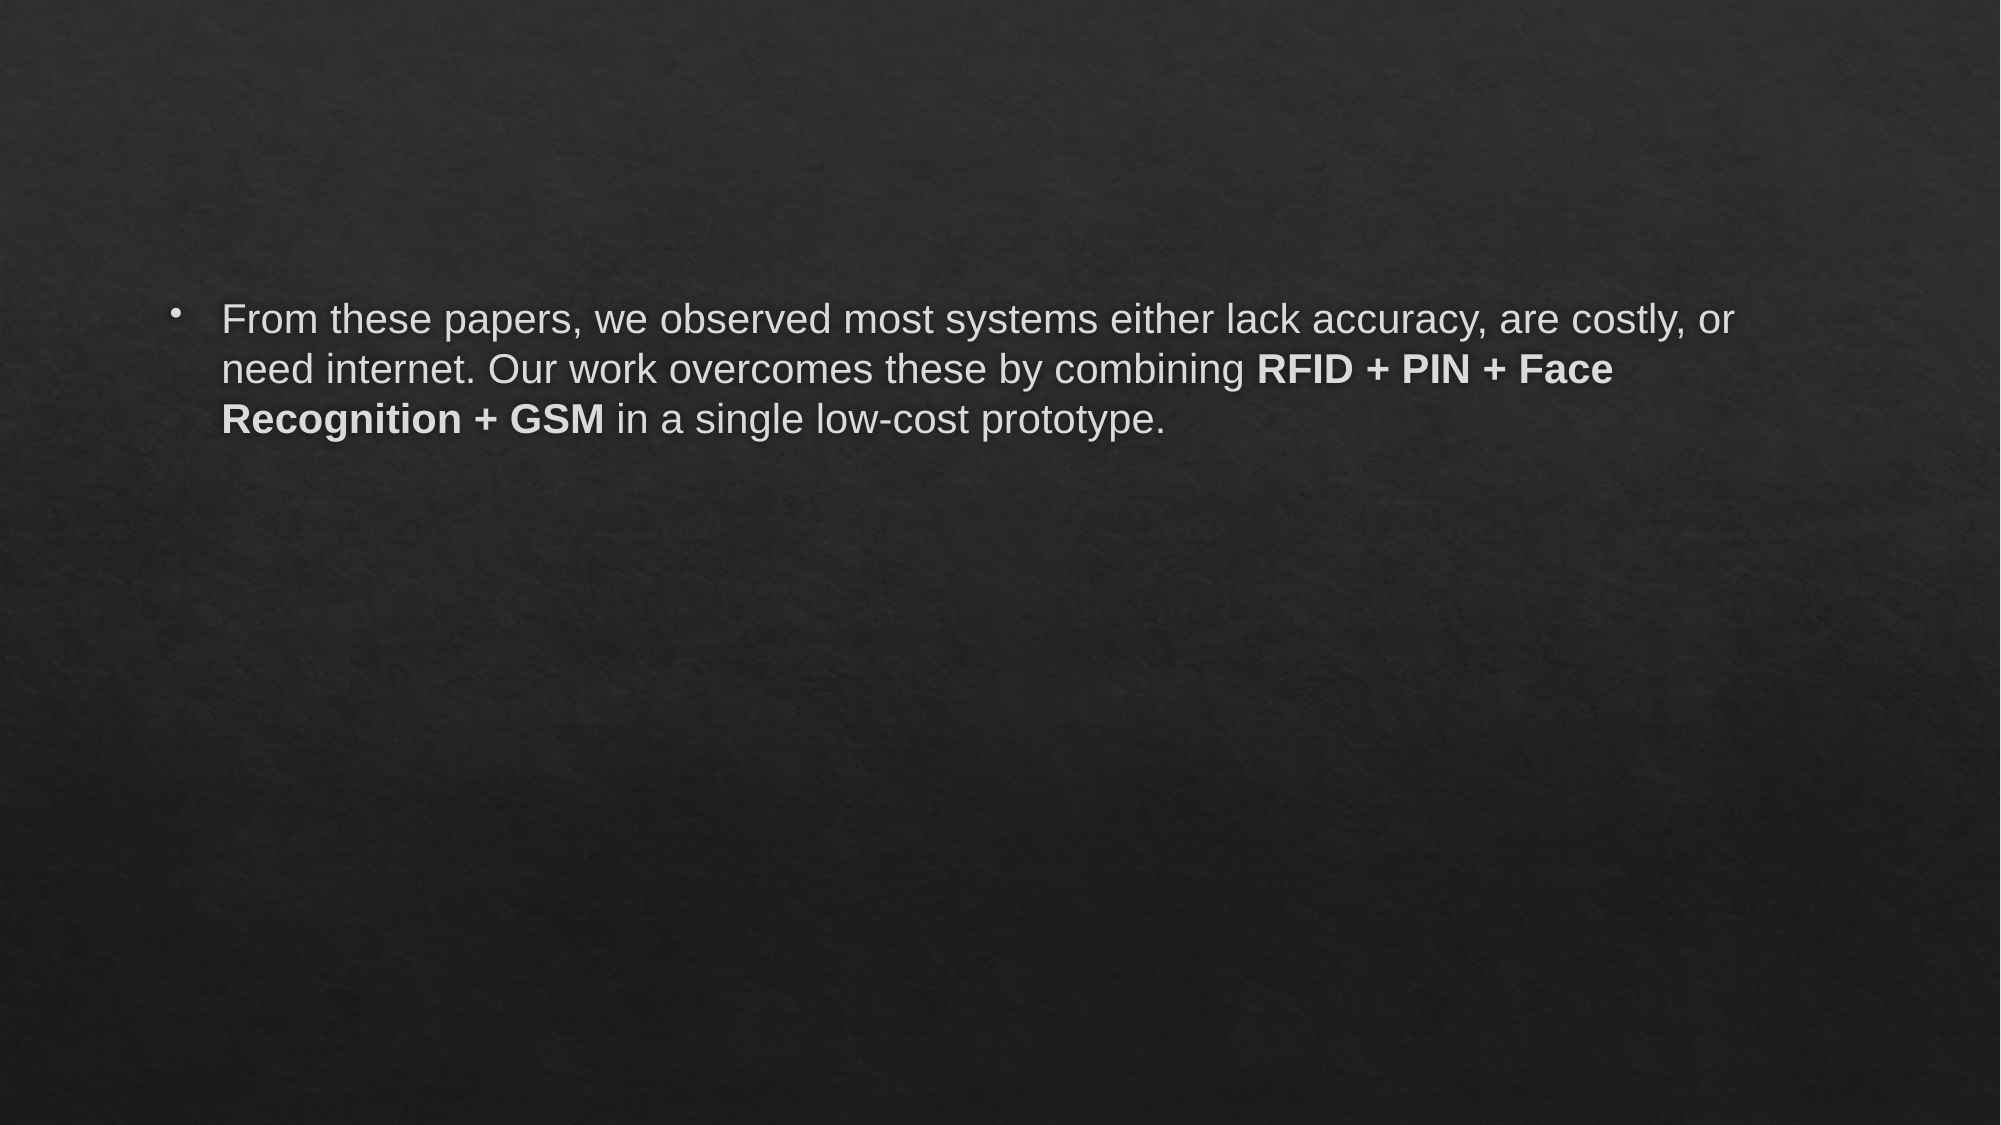

#
From these papers, we observed most systems either lack accuracy, are costly, or need internet. Our work overcomes these by combining RFID + PIN + Face Recognition + GSM in a single low-cost prototype.